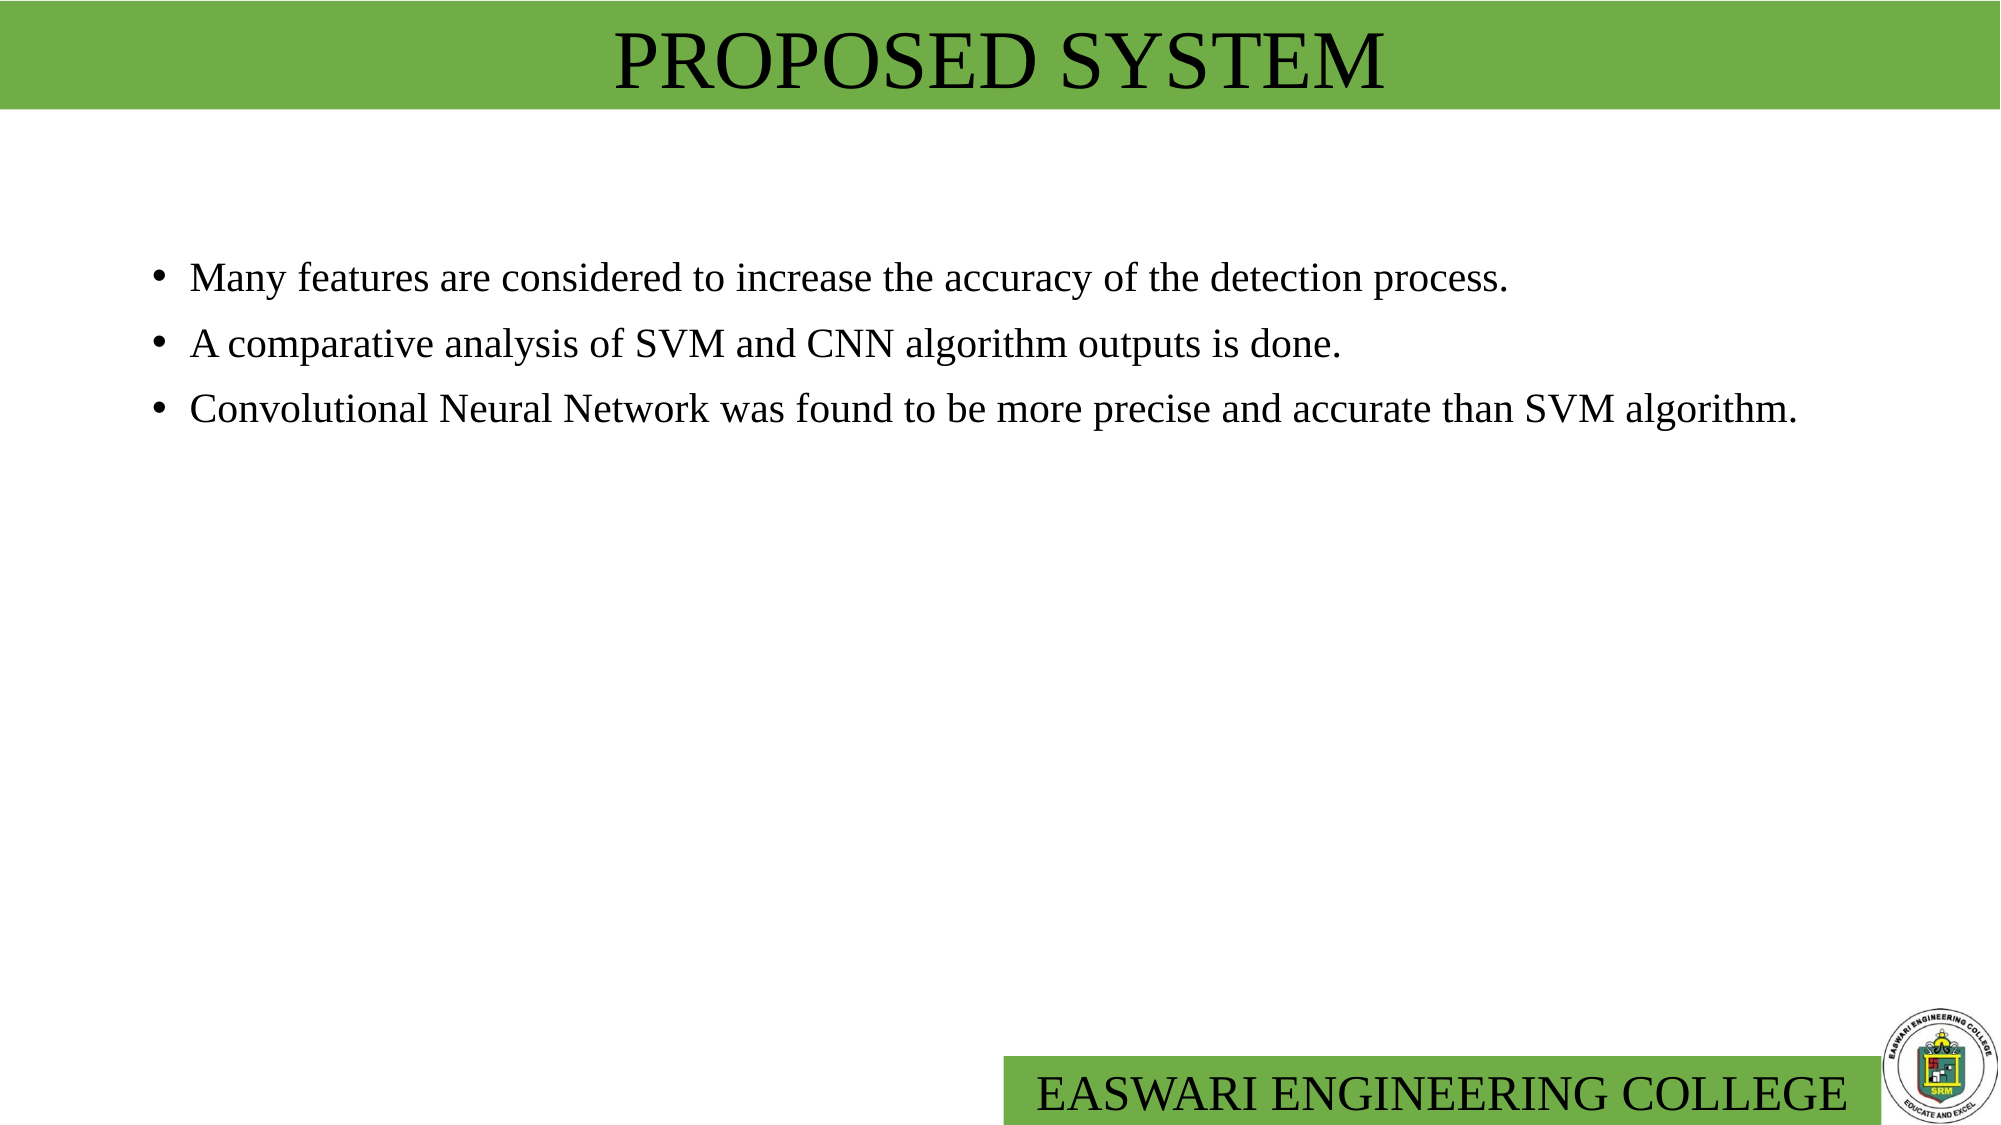

# PROPOSED SYSTEM

Many features are considered to increase the accuracy of the detection process.
A comparative analysis of SVM and CNN algorithm outputs is done.
Convolutional Neural Network was found to be more precise and accurate than SVM algorithm.